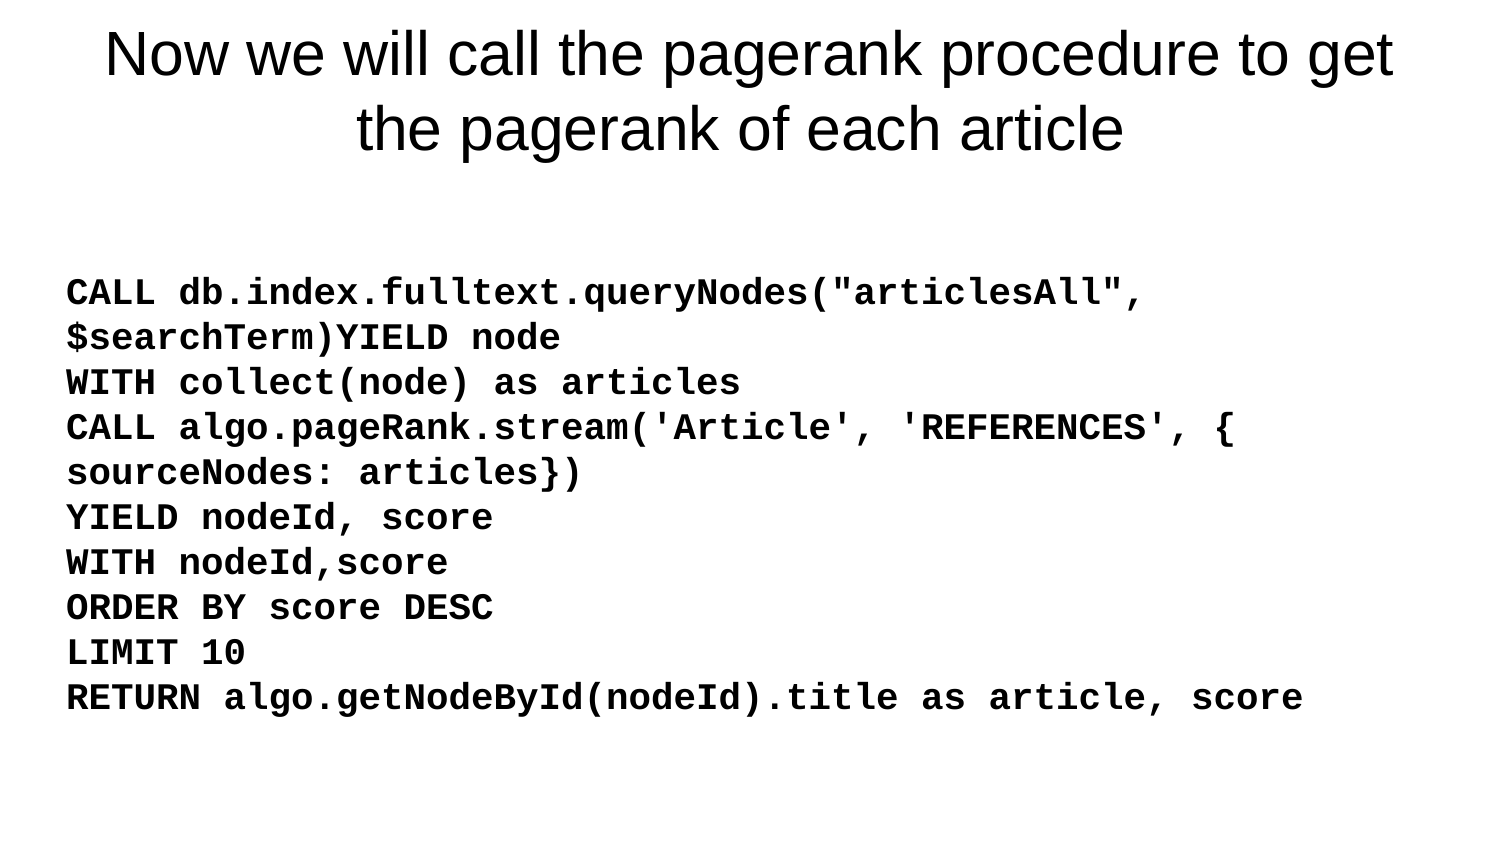

# Now we will call the pagerank procedure to get the pagerank of each article
CALL db.index.fulltext.queryNodes("articlesAll", $searchTerm)YIELD node
WITH collect(node) as articles
CALL algo.pageRank.stream('Article', 'REFERENCES', {
sourceNodes: articles})
YIELD nodeId, score
WITH nodeId,score
ORDER BY score DESC
LIMIT 10
RETURN algo.getNodeById(nodeId).title as article, score